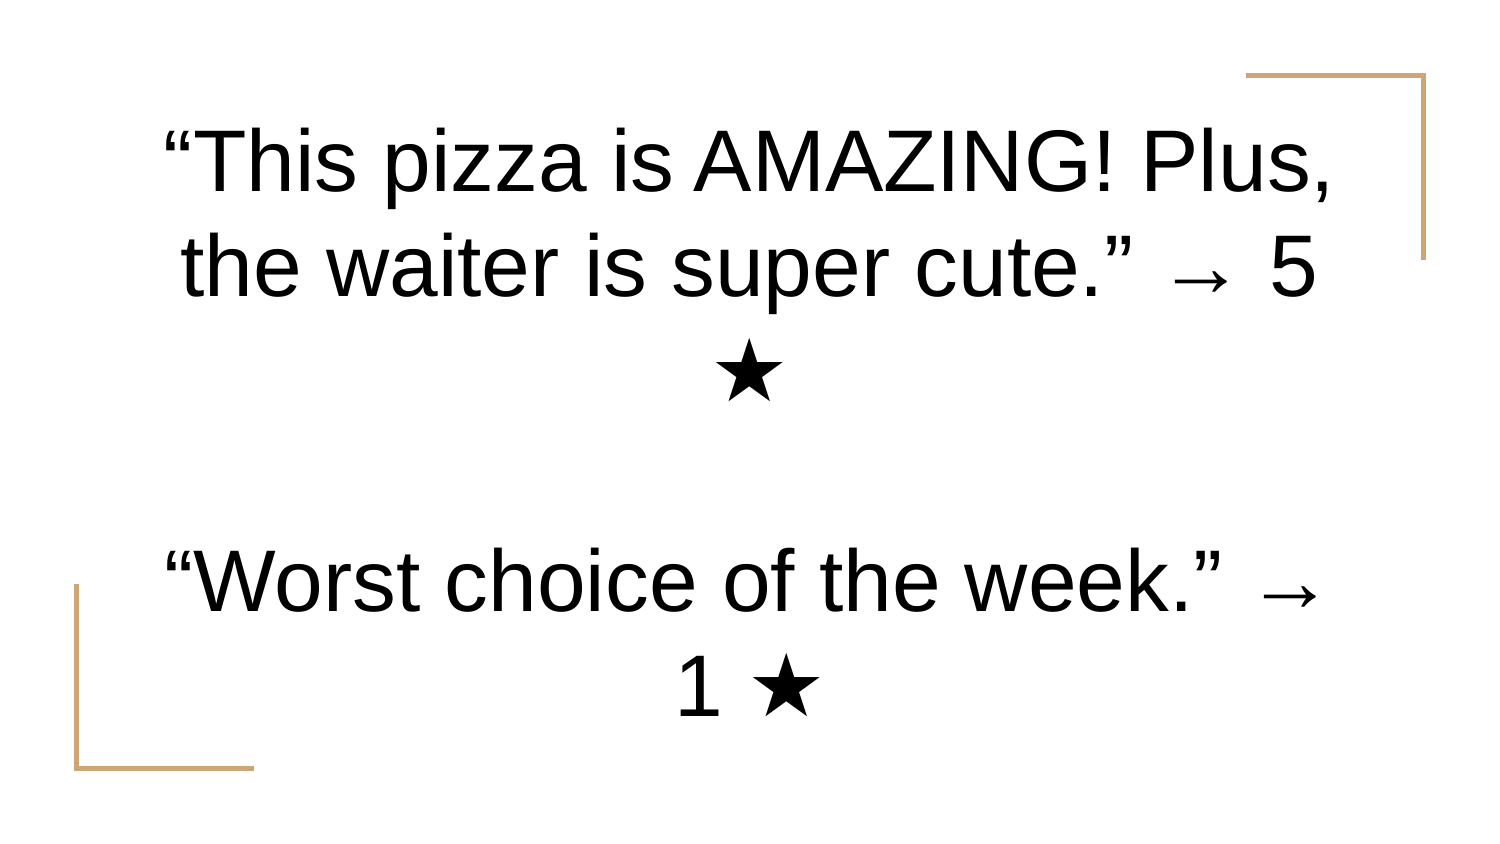

# “This pizza is AMAZING! Plus, the waiter is super cute.” → 5 ★

“Worst choice of the week.” → 1 ★